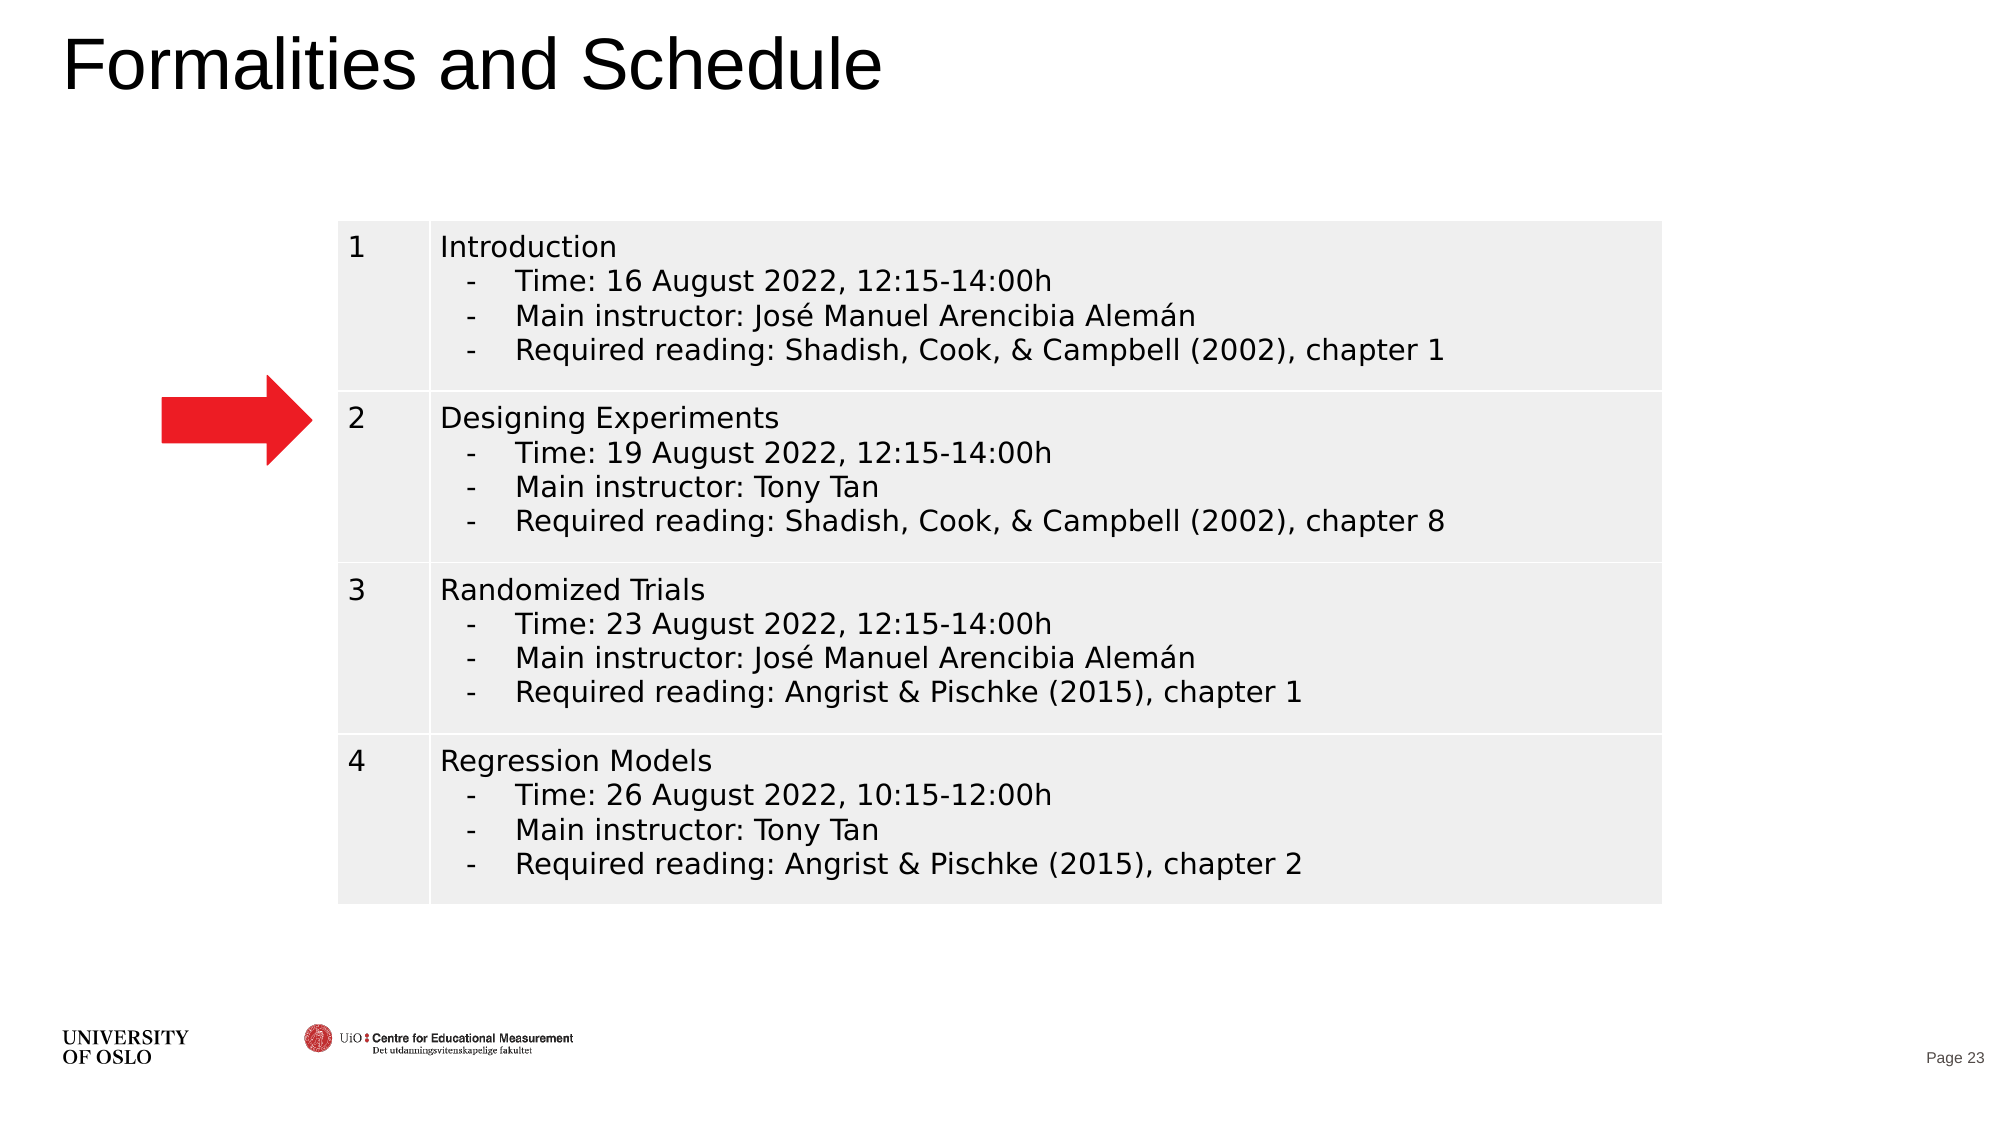

# Formalities and Schedule
| 1 | Introduction Time: 16 August 2022, 12:15-14:00h Main instructor: José Manuel Arencibia Alemán Required reading: Shadish, Cook, & Campbell (2002), chapter 1 |
| --- | --- |
| 2 | Designing Experiments Time: 19 August 2022, 12:15-14:00h Main instructor: Tony Tan Required reading: Shadish, Cook, & Campbell (2002), chapter 8 |
| 3 | Randomized Trials Time: 23 August 2022, 12:15-14:00h Main instructor: José Manuel Arencibia Alemán Required reading: Angrist & Pischke (2015), chapter 1 |
| 4 | Regression Models Time: 26 August 2022, 10:15-12:00h Main instructor: Tony Tan Required reading: Angrist & Pischke (2015), chapter 2 |

Page 23